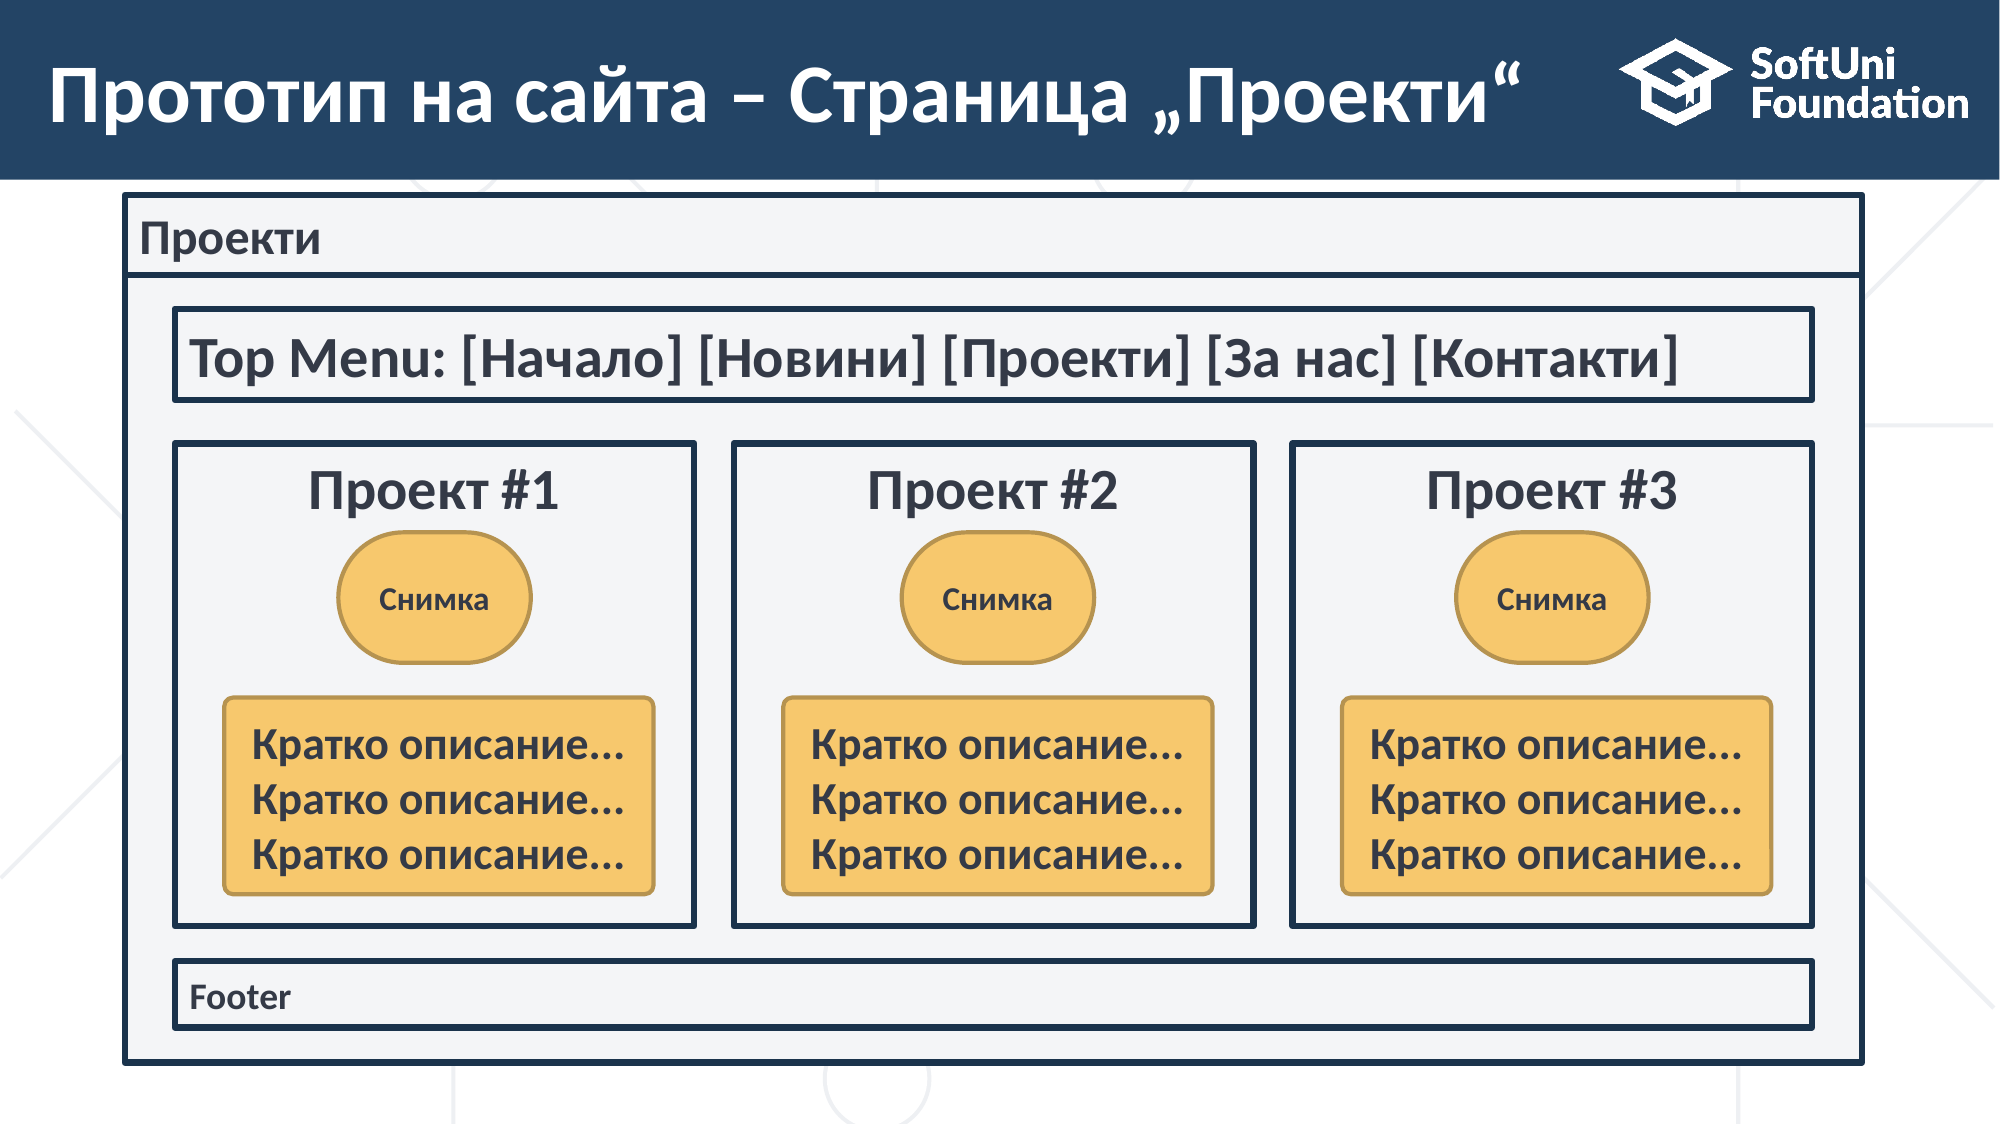

8
# Прототип на сайта – Страница „Проекти“
Проекти

Top Menu: [Начало] [Новини] [Проекти] [За нас] [Контакти]
Проект #1
Проект #2
Проект #3
Снимка
Снимка
Снимка
Кратко описание... Кратко описание...
Кратко описание...
Кратко описание... Кратко описание...
Кратко описание...
Кратко описание... Кратко описание...
Кратко описание...
Footer